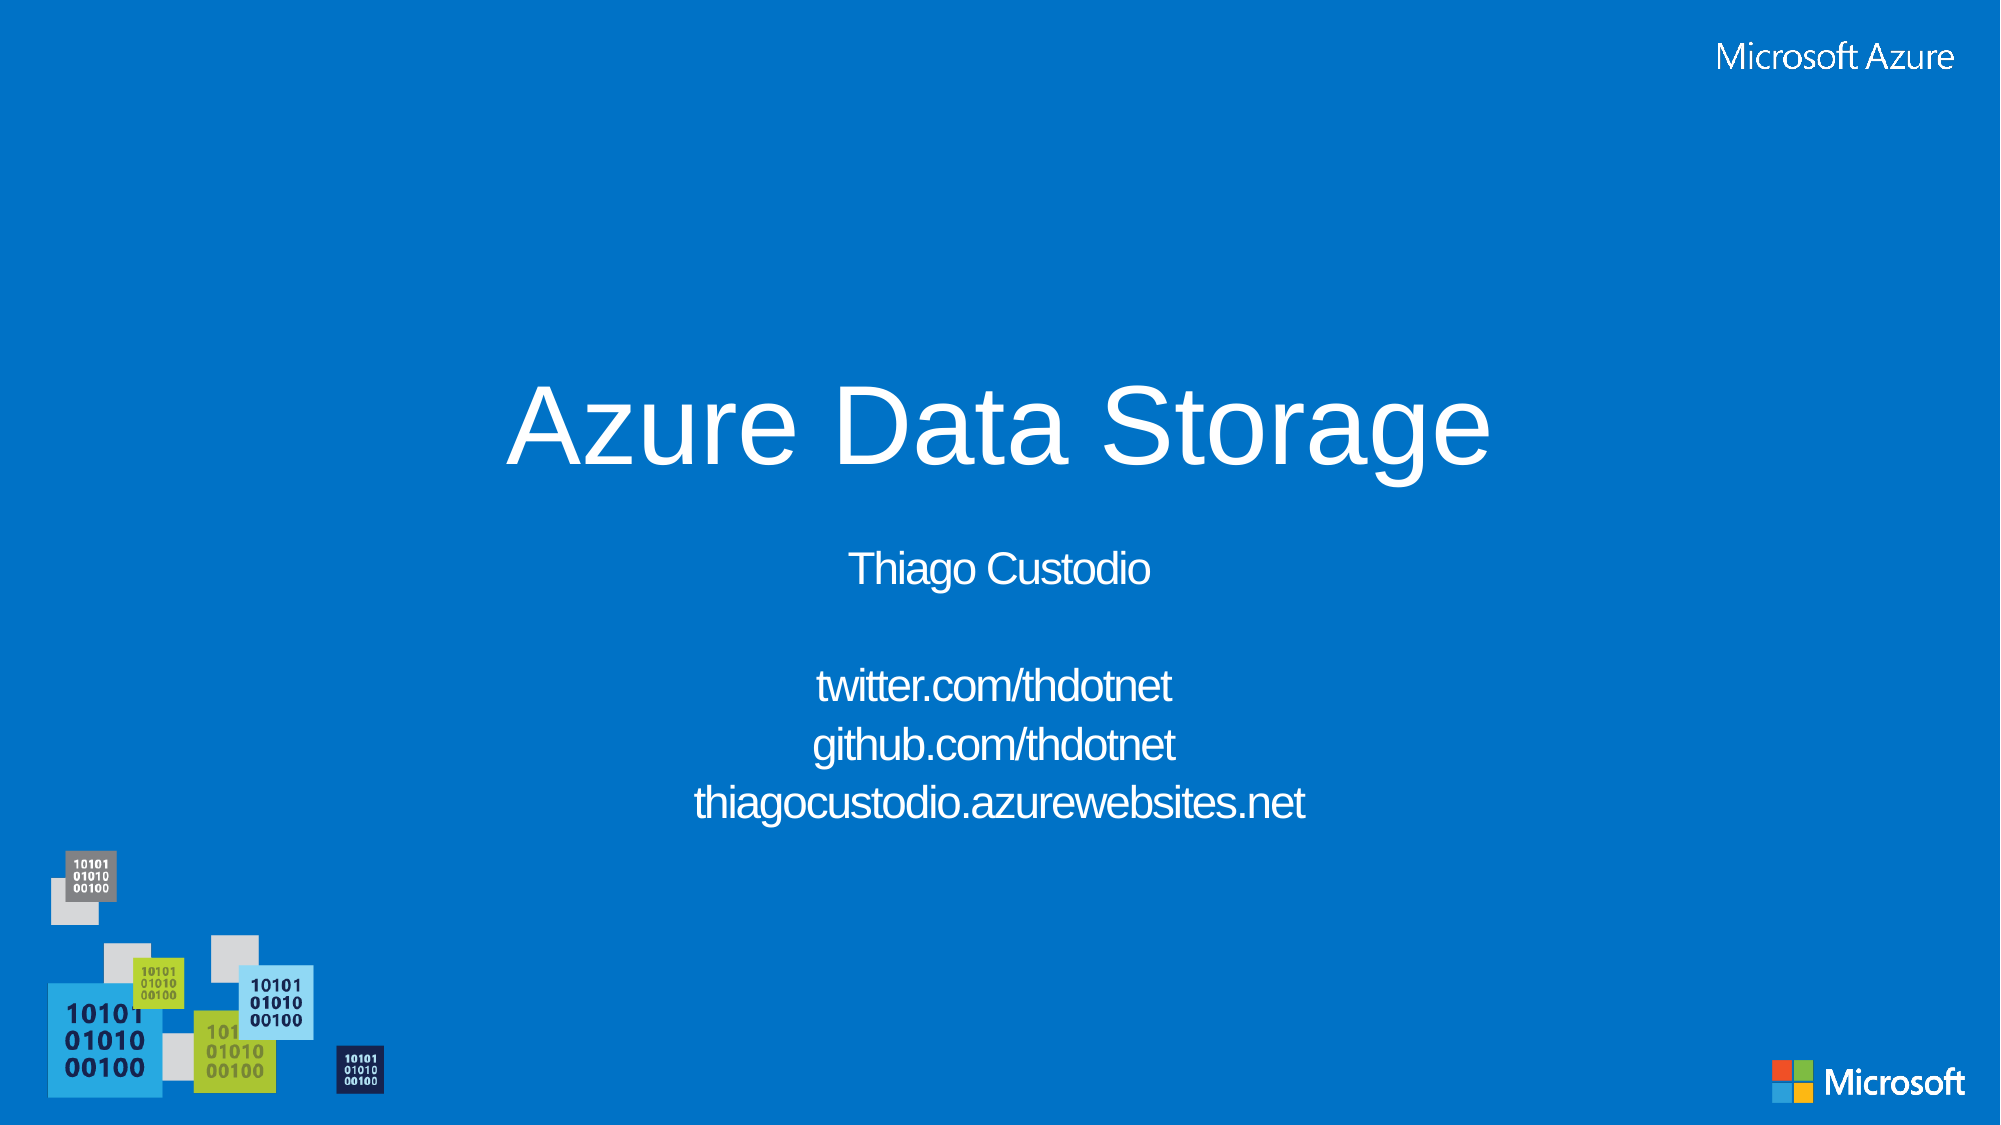

# Azure Data Storage
Thiago Custodio

twitter.com/thdotnet
github.com/thdotnet
thiagocustodio.azurewebsites.net